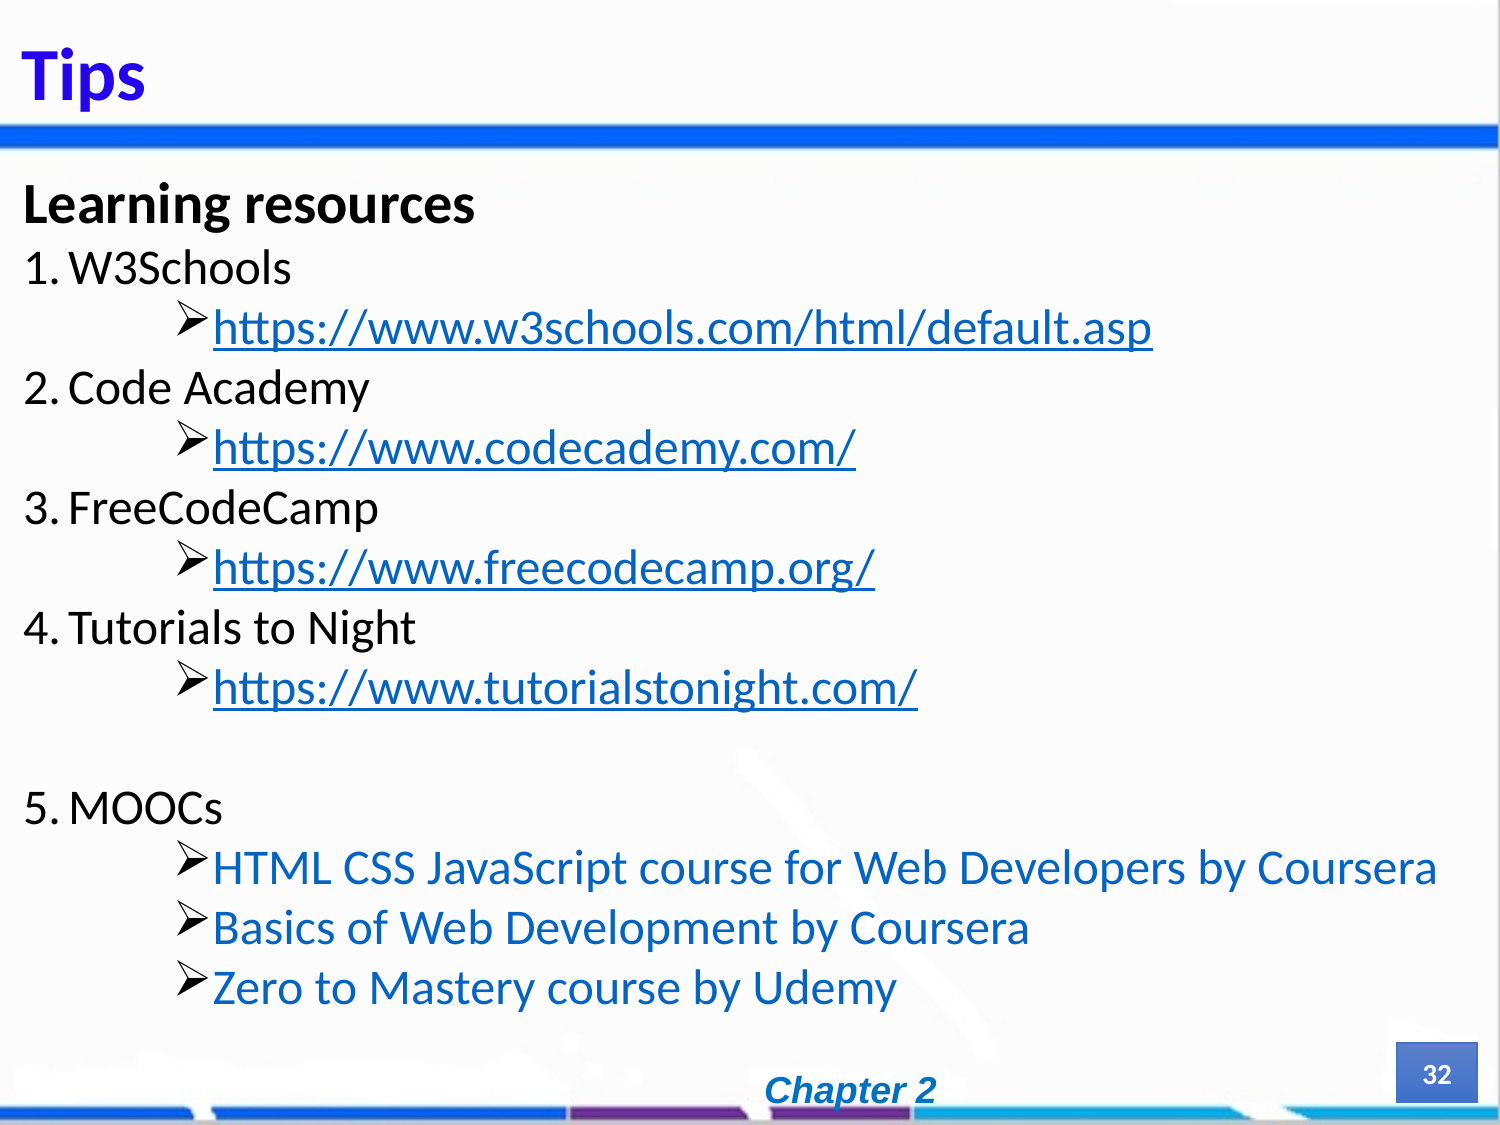

# Tips
Learning resources
W3Schools
https://www.w3schools.com/html/default.asp
Code Academy
https://www.codecademy.com/
FreeCodeCamp
https://www.freecodecamp.org/
Tutorials to Night
https://www.tutorialstonight.com/

MOOCs
HTML CSS JavaScript course for Web Developers by Coursera
Basics of Web Development by Coursera
Zero to Mastery course by Udemy

32
Chapter 2